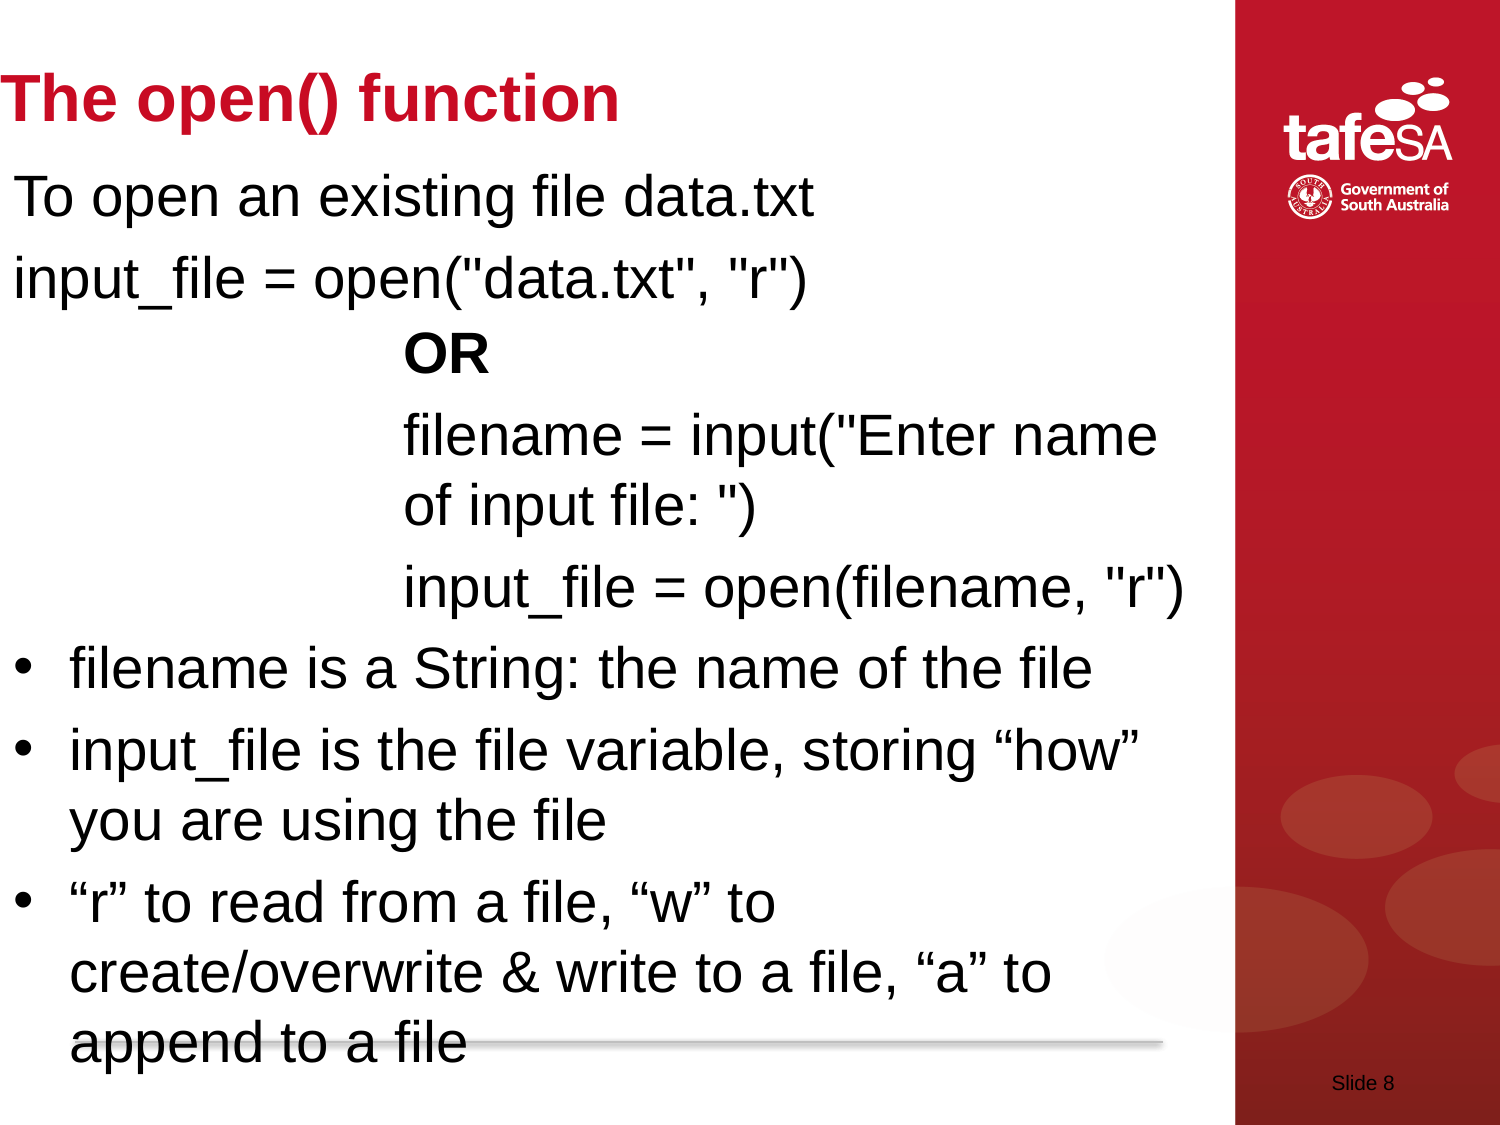

# The open() function
To open an existing file data.txt
input_file = open("data.txt", "r")
OR
filename = input("Enter name of input file: ")
input_file = open(filename, "r")
filename is a String: the name of the file
input_file is the file variable, storing “how” you are using the file
“r” to read from a file, “w” to create/overwrite & write to a file, “a” to append to a file

Slide 8